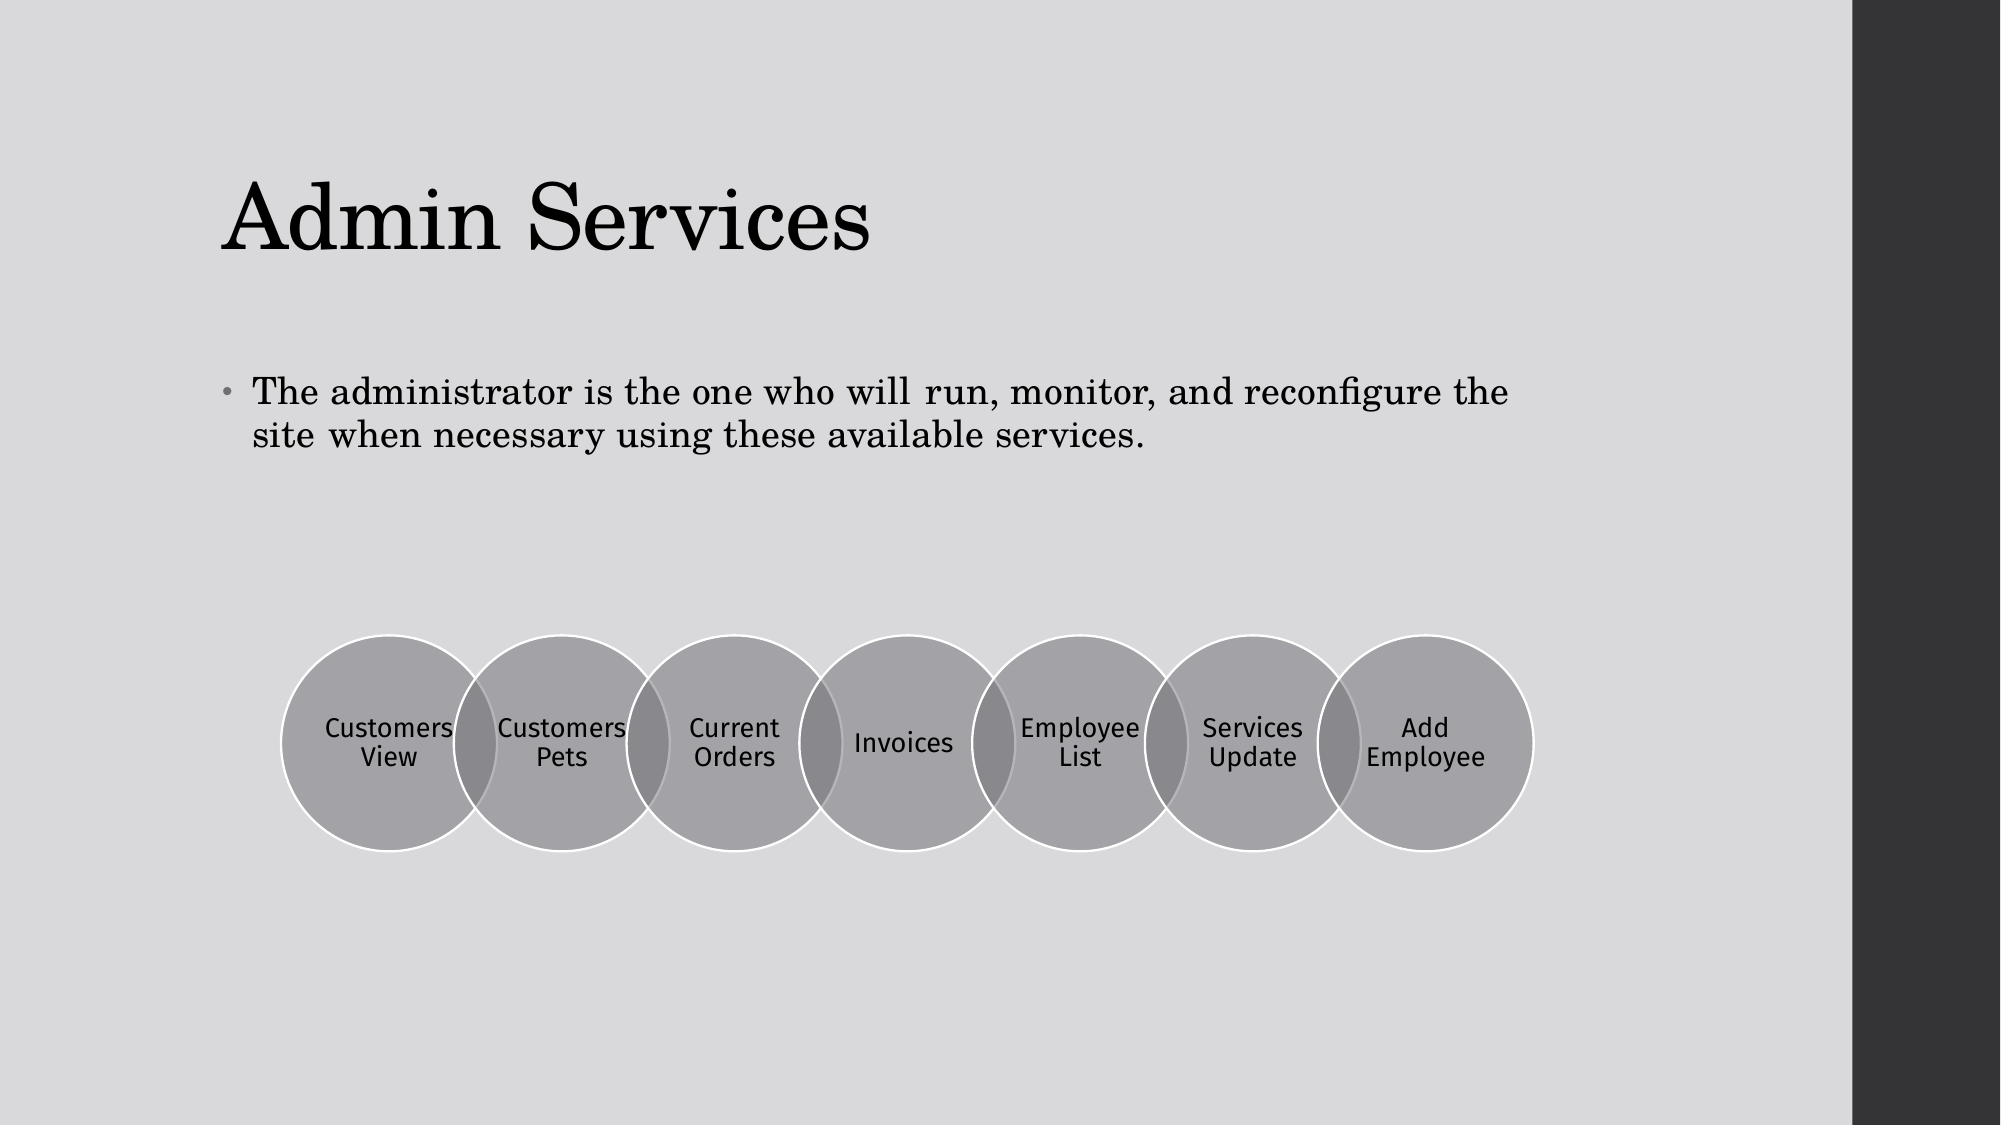

# Admin Services
Customers View
Customers Pets
Current Orders
Invoices
Employee List
Services Update
Add Employee
The administrator is the one who will run, monitor, and reconfigure the site when necessary using these available services.